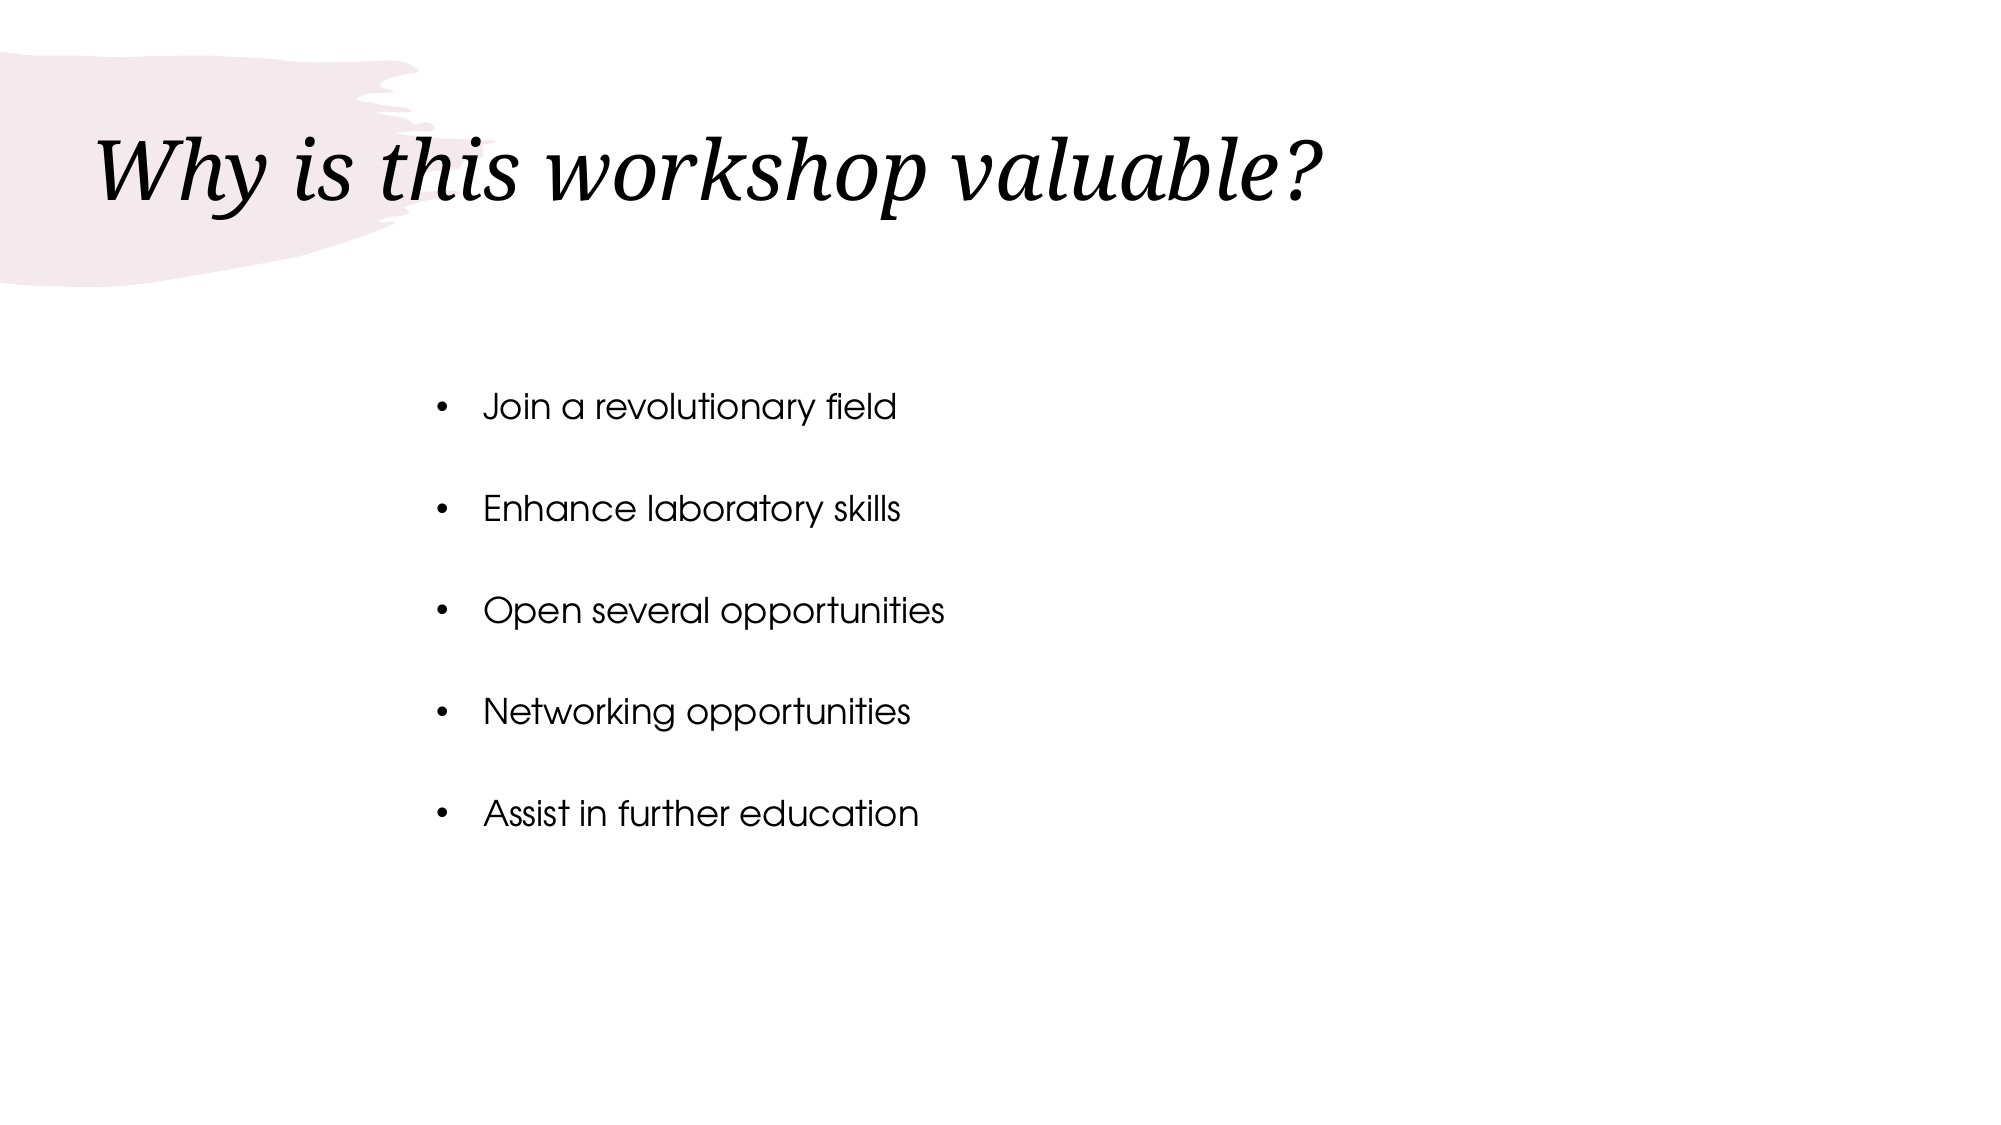

# Why is this workshop valuable?
Join a revolutionary field

Enhance laboratory skills

Open several opportunities

Networking opportunities

Assist in further education